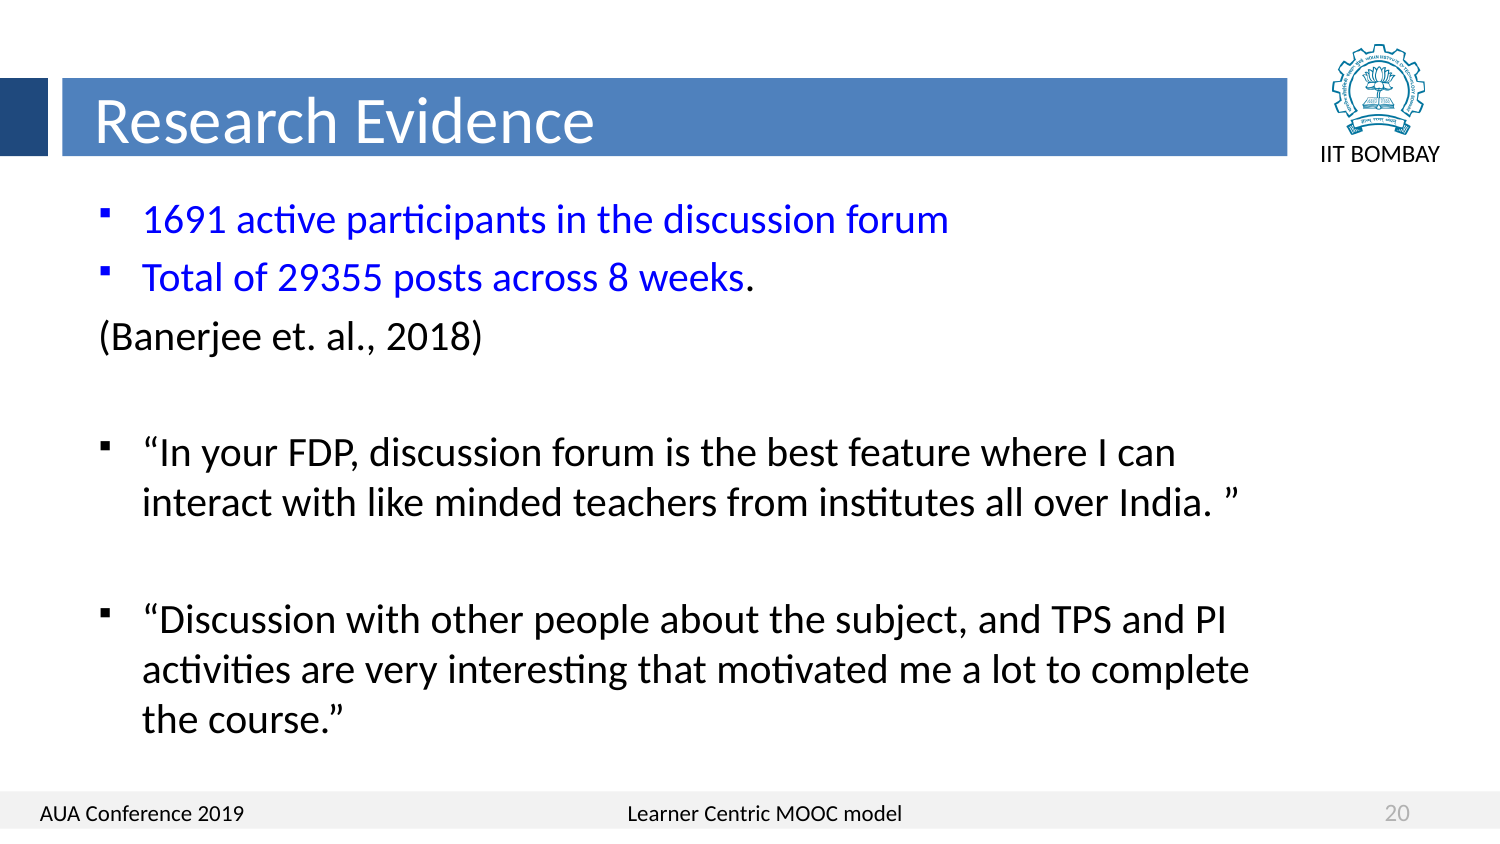

Research Evidence
1691 active participants in the discussion forum
Total of 29355 posts across 8 weeks.
(Banerjee et. al., 2018)

“In your FDP, discussion forum is the best feature where I can interact with like minded teachers from institutes all over India. ”

“Discussion with other people about the subject, and TPS and PI activities are very interesting that motivated me a lot to complete the course.”
20